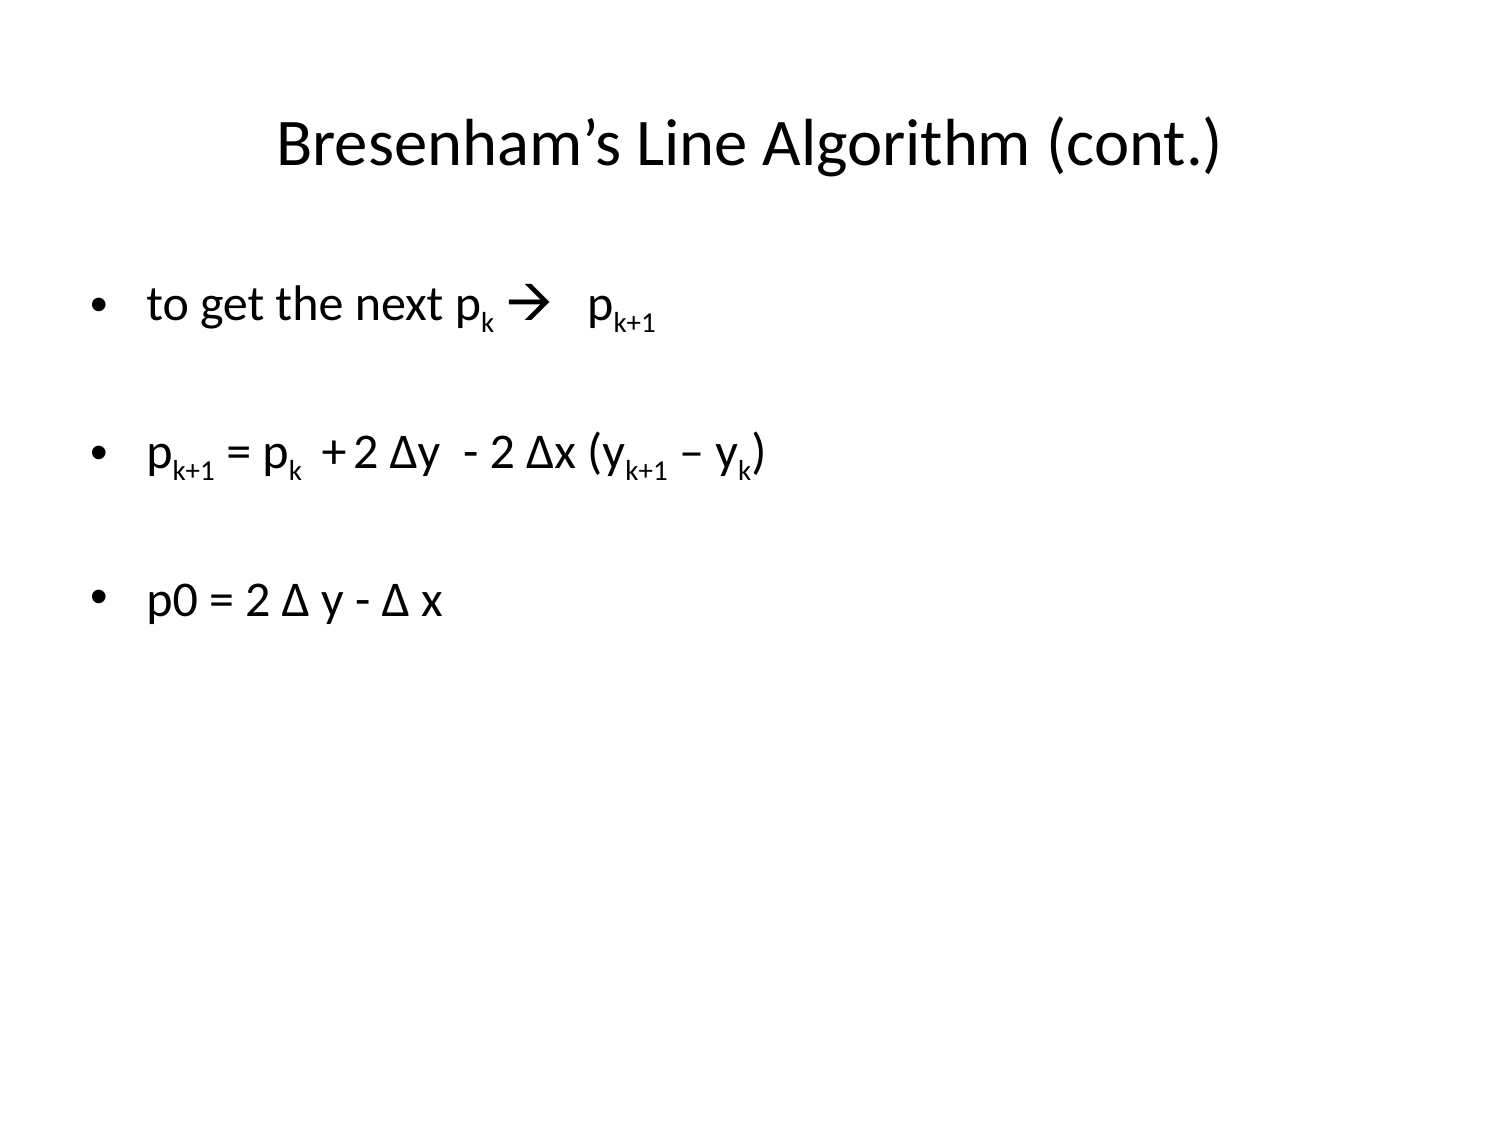

# Bresenham’s Line Algorithm (cont.)
to get the next pk 🡪   pk+1

pk+1 = pk   + 2 ∆y  - 2 ∆x (yk+1 – yk)

p0 = 2 ∆ y - ∆ x